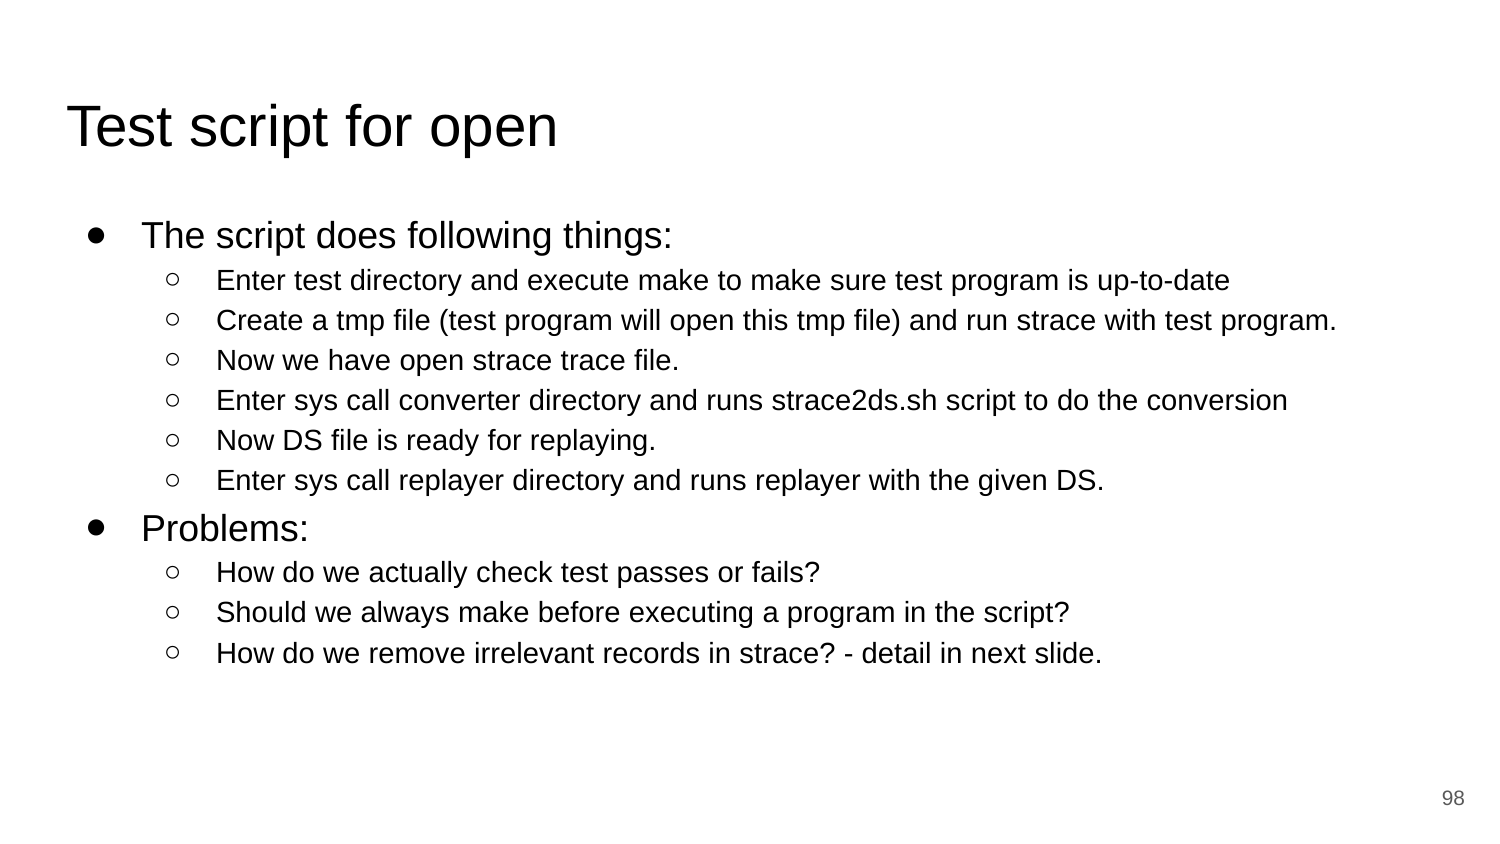

# Test script for open
The script does following things:
Enter test directory and execute make to make sure test program is up-to-date
Create a tmp file (test program will open this tmp file) and run strace with test program.
Now we have open strace trace file.
Enter sys call converter directory and runs strace2ds.sh script to do the conversion
Now DS file is ready for replaying.
Enter sys call replayer directory and runs replayer with the given DS.
Problems:
How do we actually check test passes or fails?
Should we always make before executing a program in the script?
How do we remove irrelevant records in strace? - detail in next slide.
98